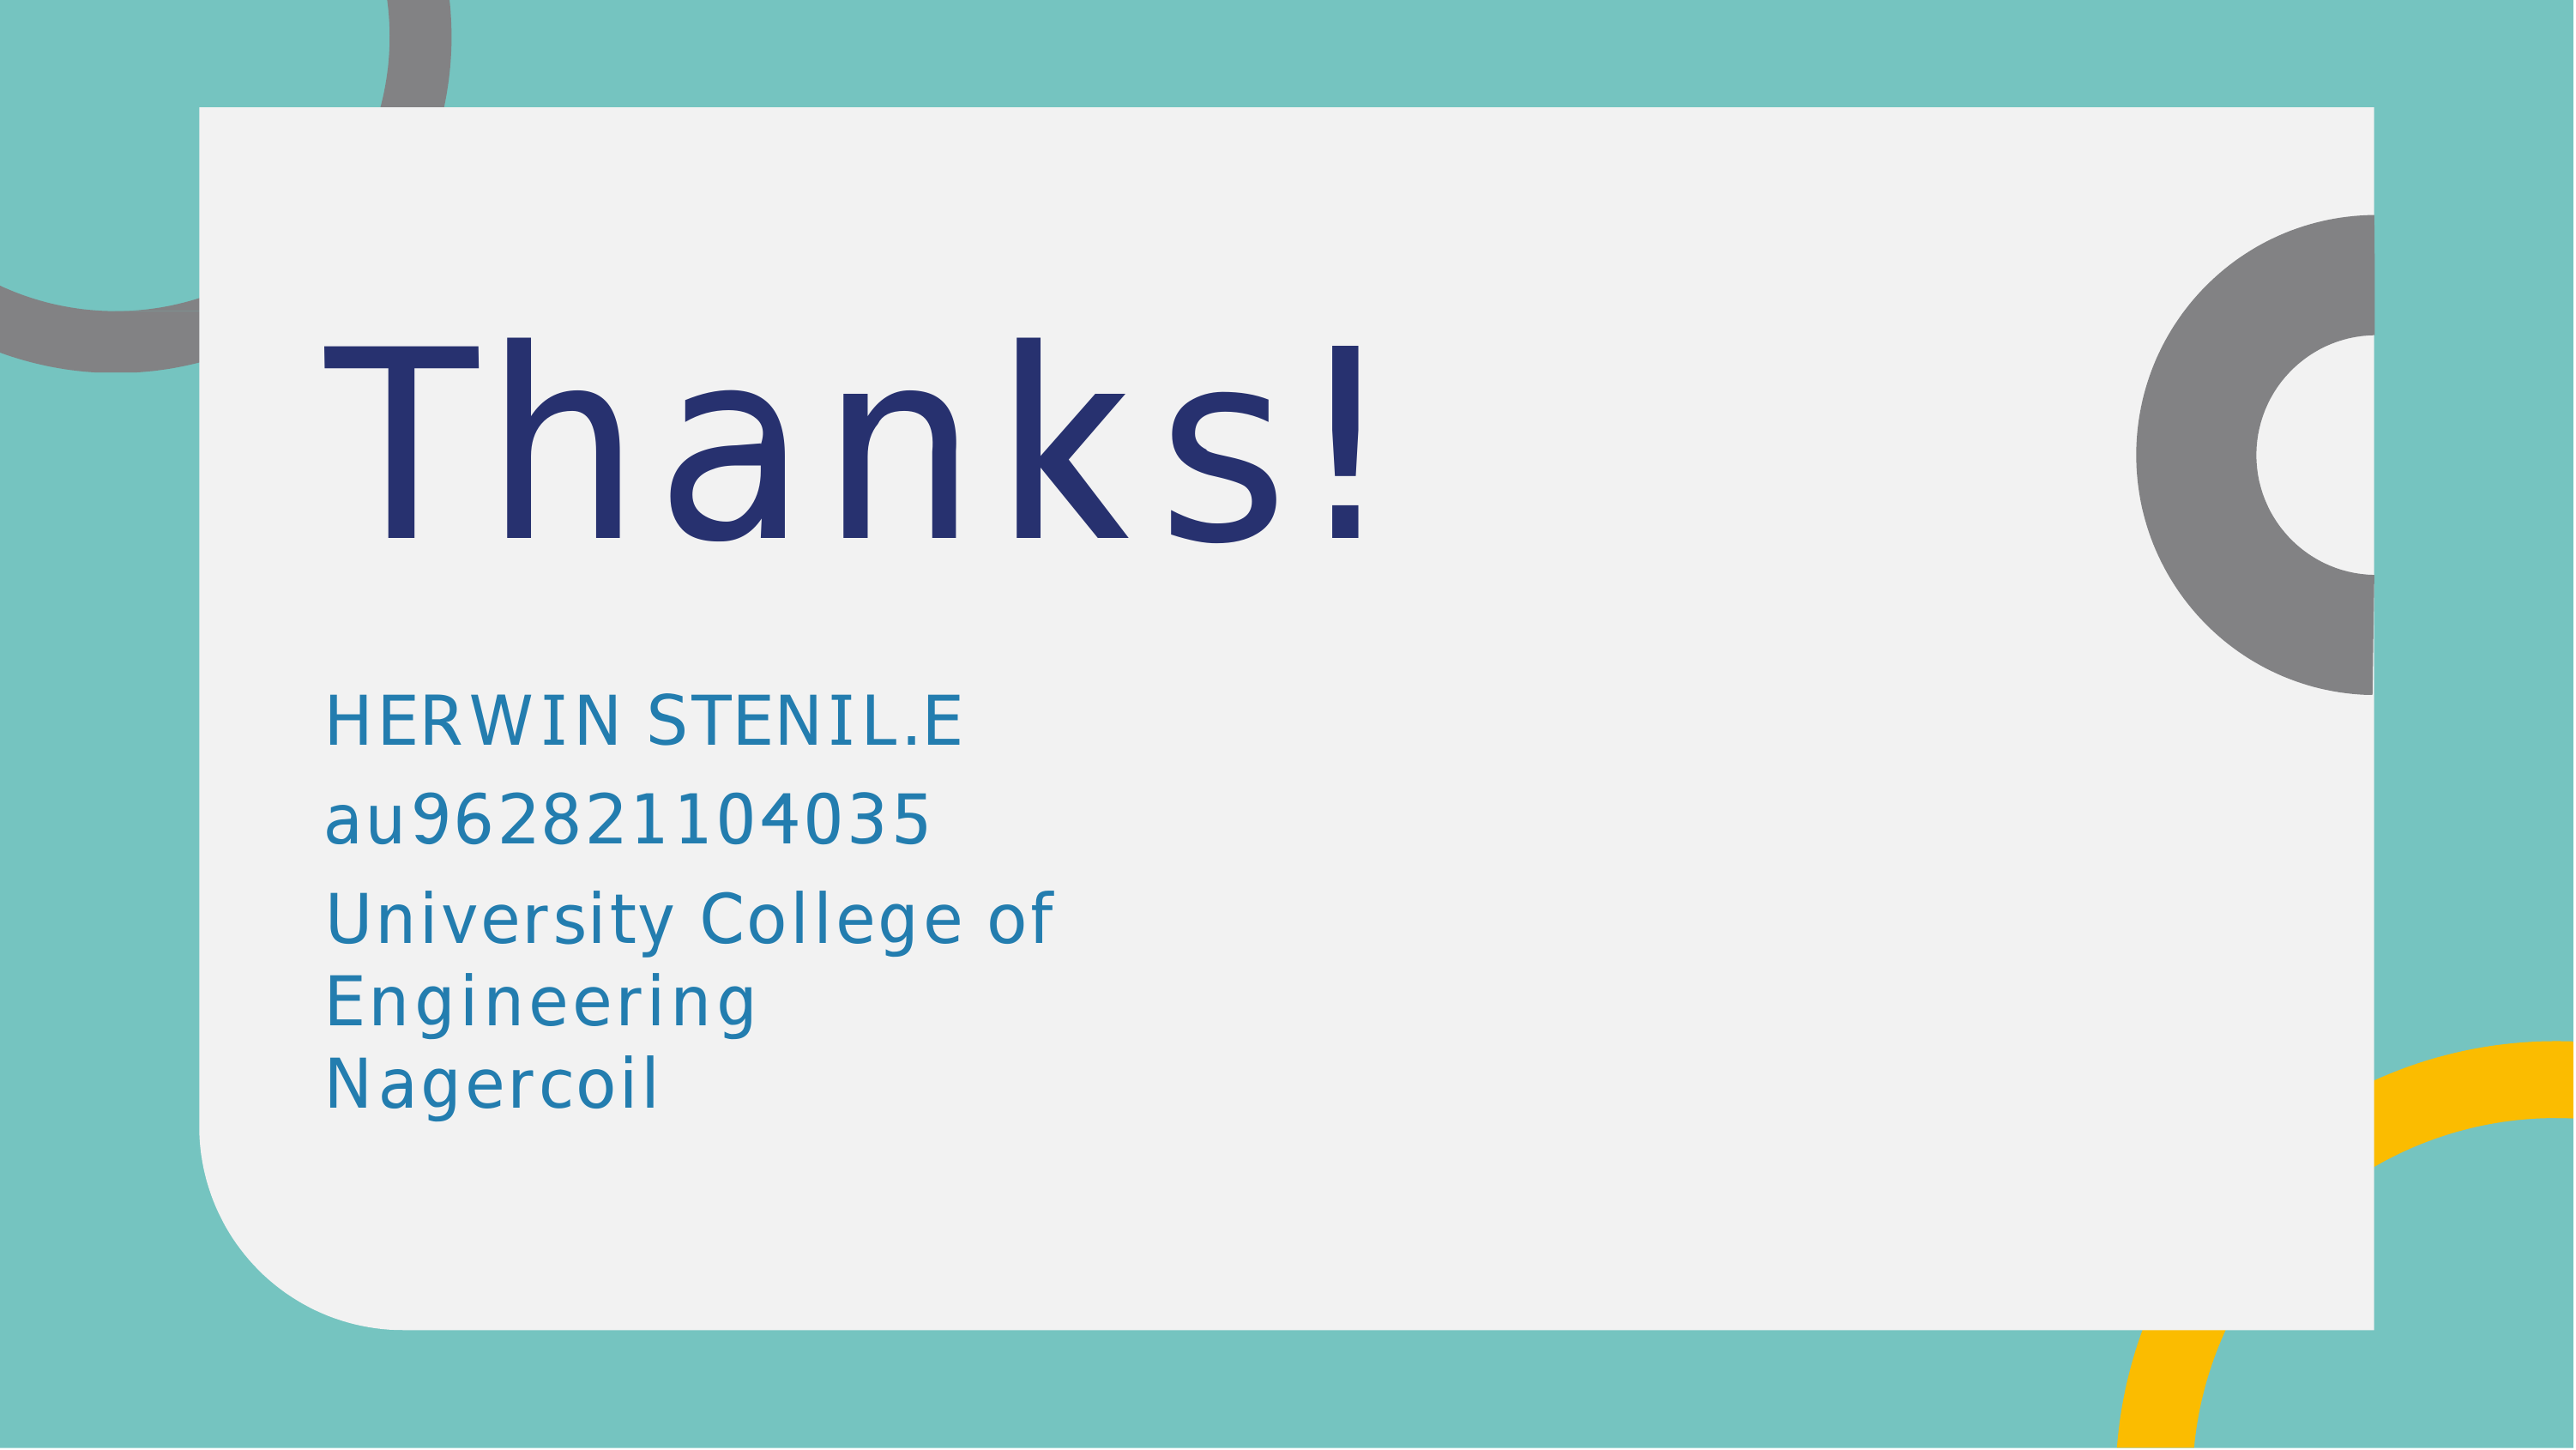

# Thanks!
HERWIN STENIL.E au962821104035
University College of Engineering Nagercoil